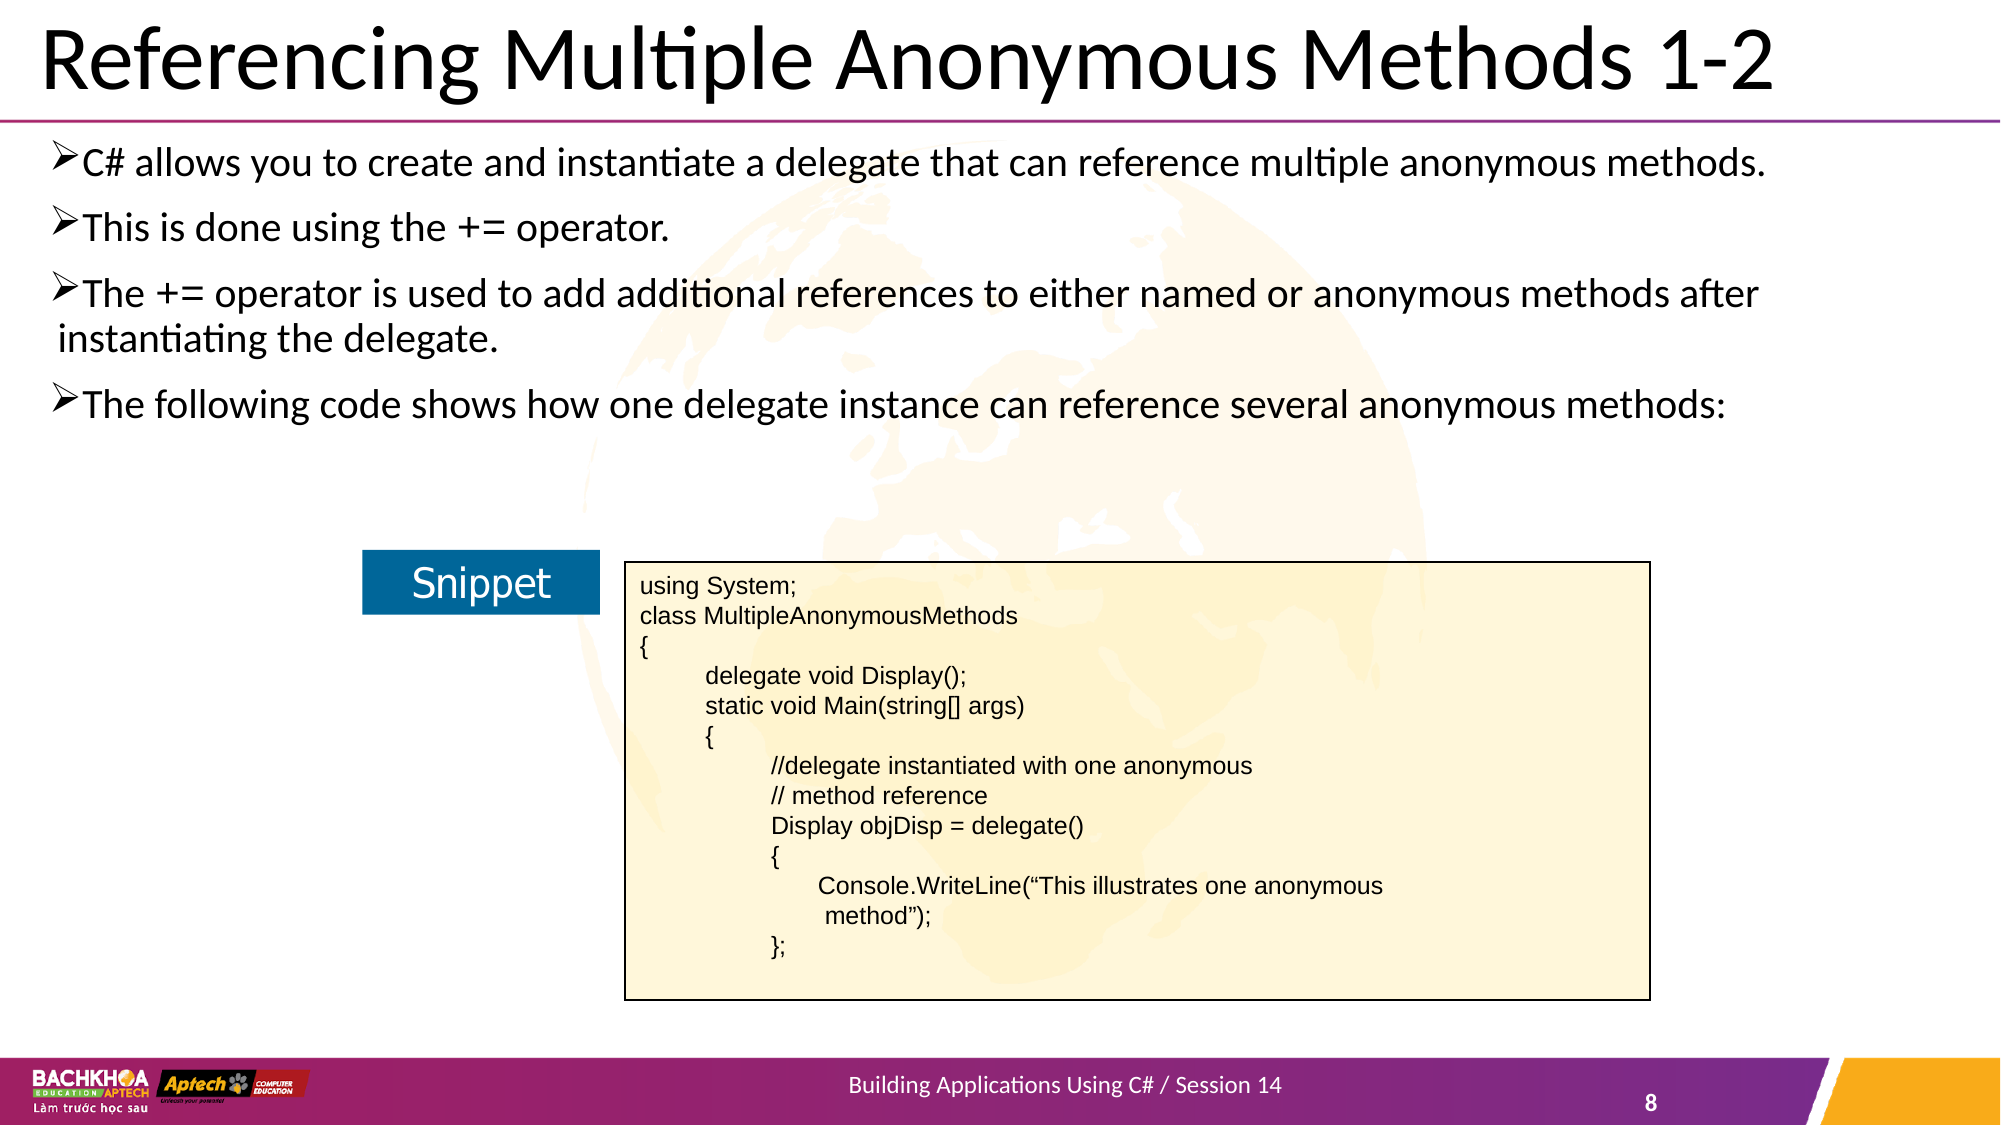

# Referencing Multiple Anonymous Methods 1-2
C# allows you to create and instantiate a delegate that can reference multiple anonymous methods.
This is done using the += operator.
The += operator is used to add additional references to either named or anonymous methods after instantiating the delegate.
The following code shows how one delegate instance can reference several anonymous methods:

Snippet
using System;
class MultipleAnonymousMethods
{
delegate void Display();
static void Main(string[] args)
{
//delegate instantiated with one anonymous
// method reference
Display objDisp = delegate()
{
Console.WriteLine(“This illustrates one anonymous
 method”);
};

Building Applications Using C# / Session 14
8